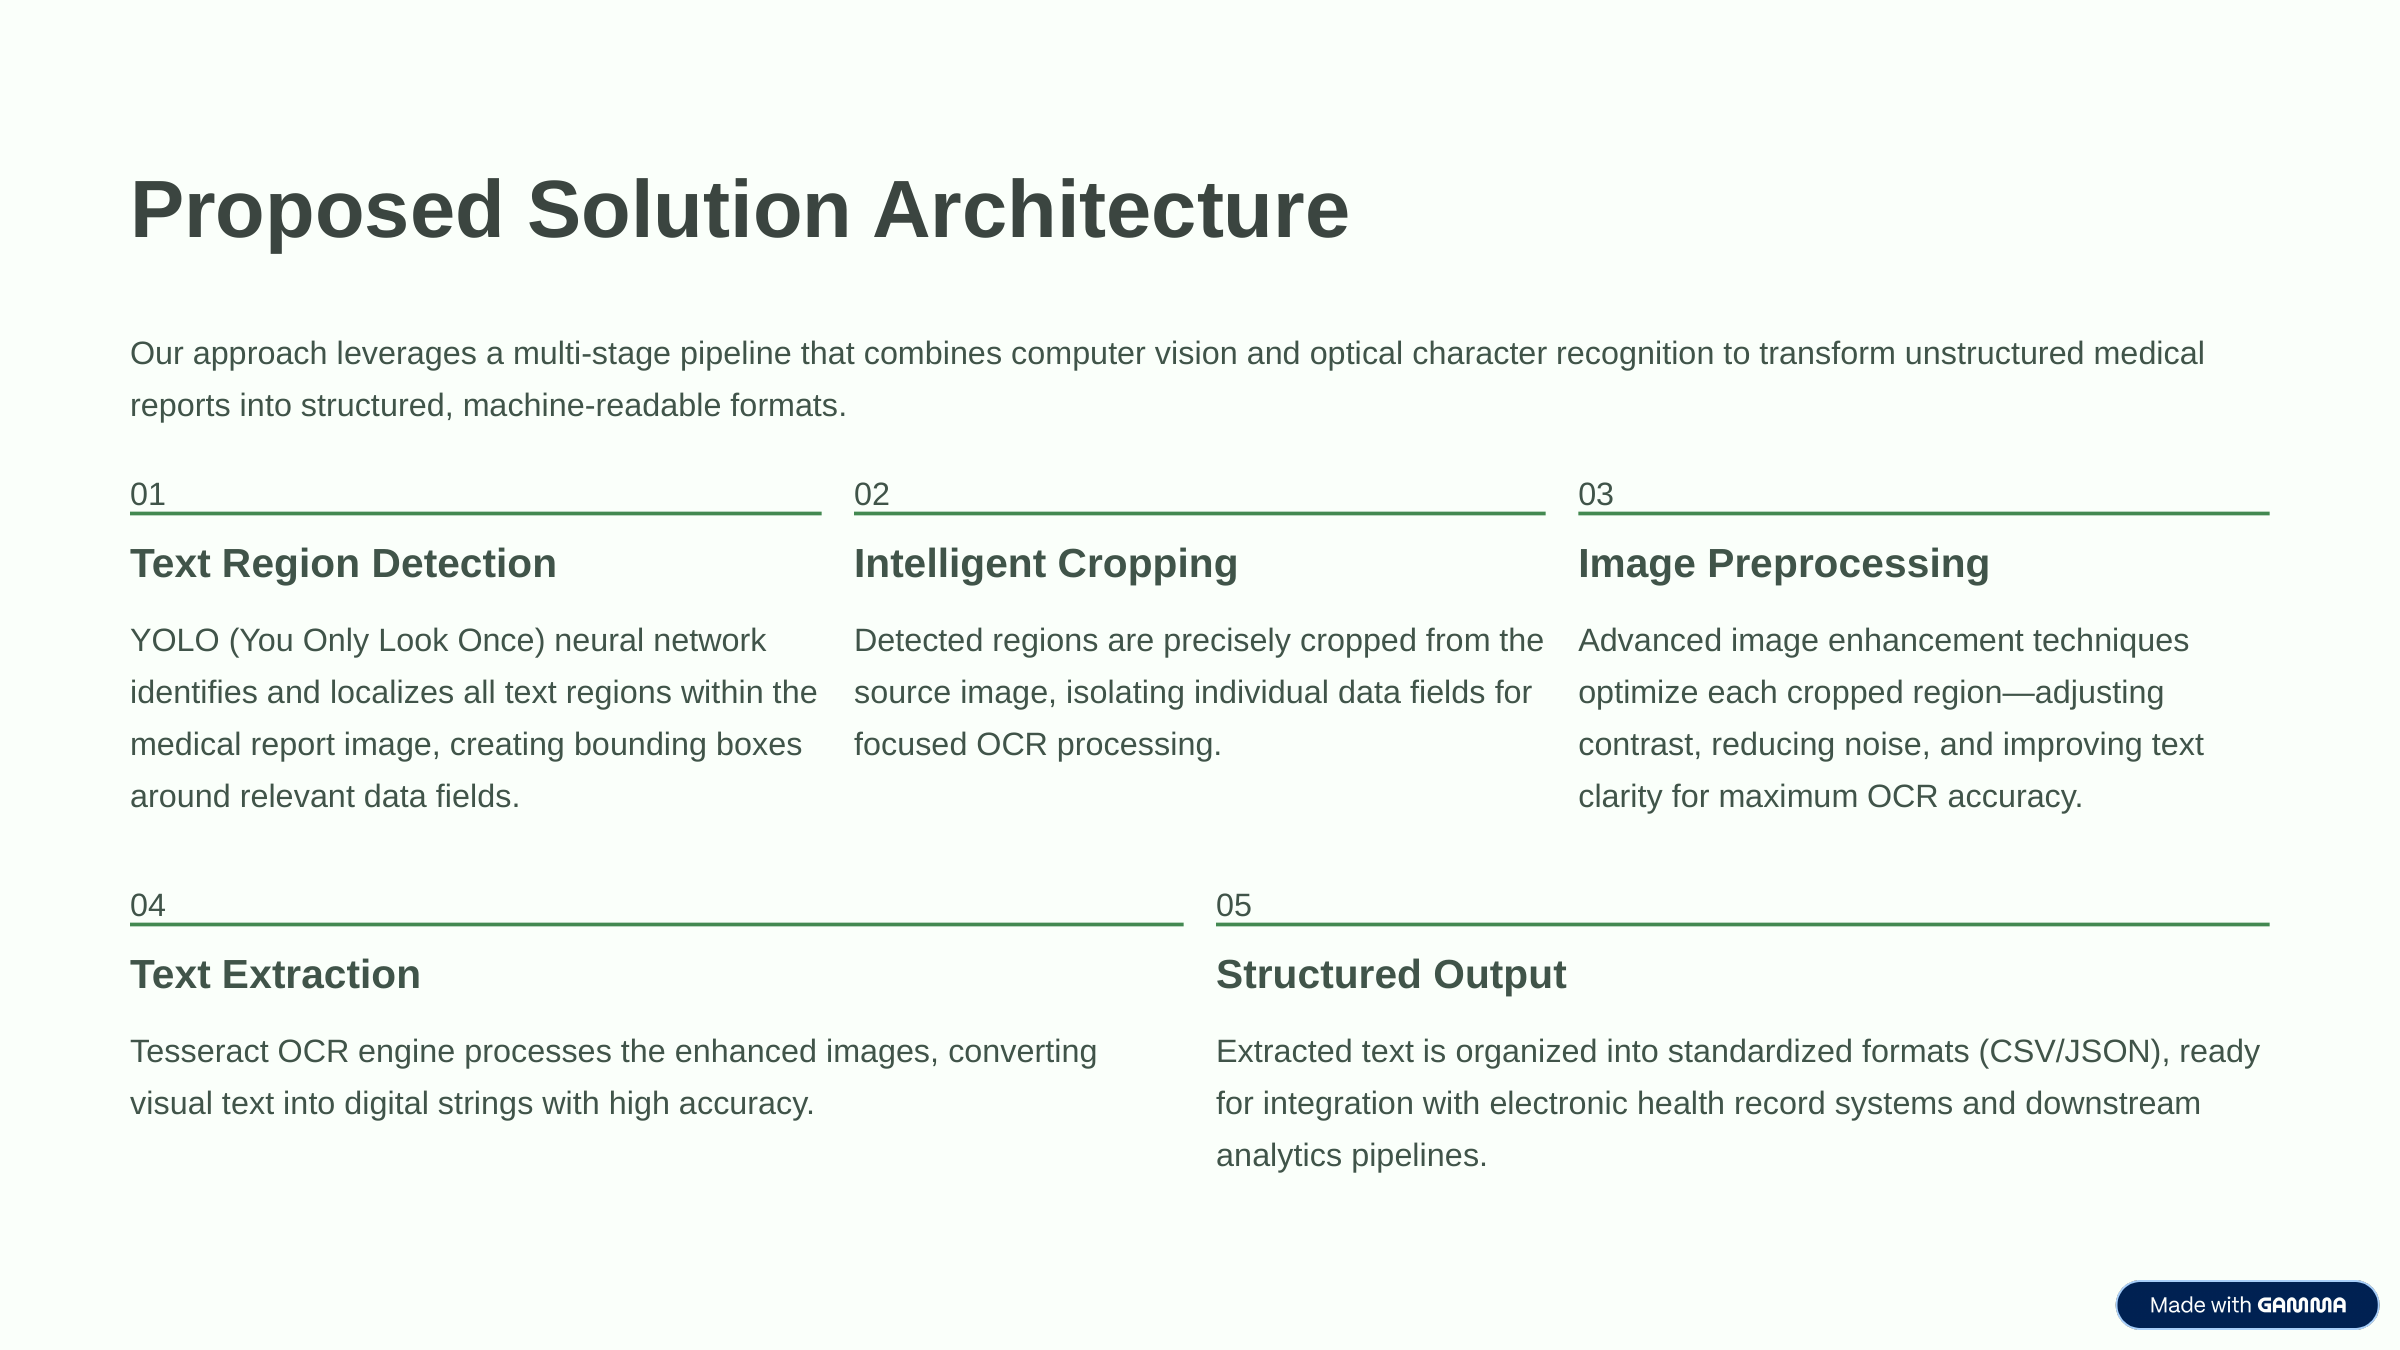

Proposed Solution Architecture
Our approach leverages a multi-stage pipeline that combines computer vision and optical character recognition to transform unstructured medical reports into structured, machine-readable formats.
01
02
03

Text Region Detection
Intelligent Cropping
Image Preprocessing
YOLO (You Only Look Once) neural network identifies and localizes all text regions within the medical report image, creating bounding boxes around relevant data fields.
Detected regions are precisely cropped from the source image, isolating individual data fields for focused OCR processing.
Advanced image enhancement techniques optimize each cropped region—adjusting contrast, reducing noise, and improving text clarity for maximum OCR accuracy.
04
05

Text Extraction
Structured Output
Tesseract OCR engine processes the enhanced images, converting visual text into digital strings with high accuracy.
Extracted text is organized into standardized formats (CSV/JSON), ready for integration with electronic health record systems and downstream analytics pipelines.